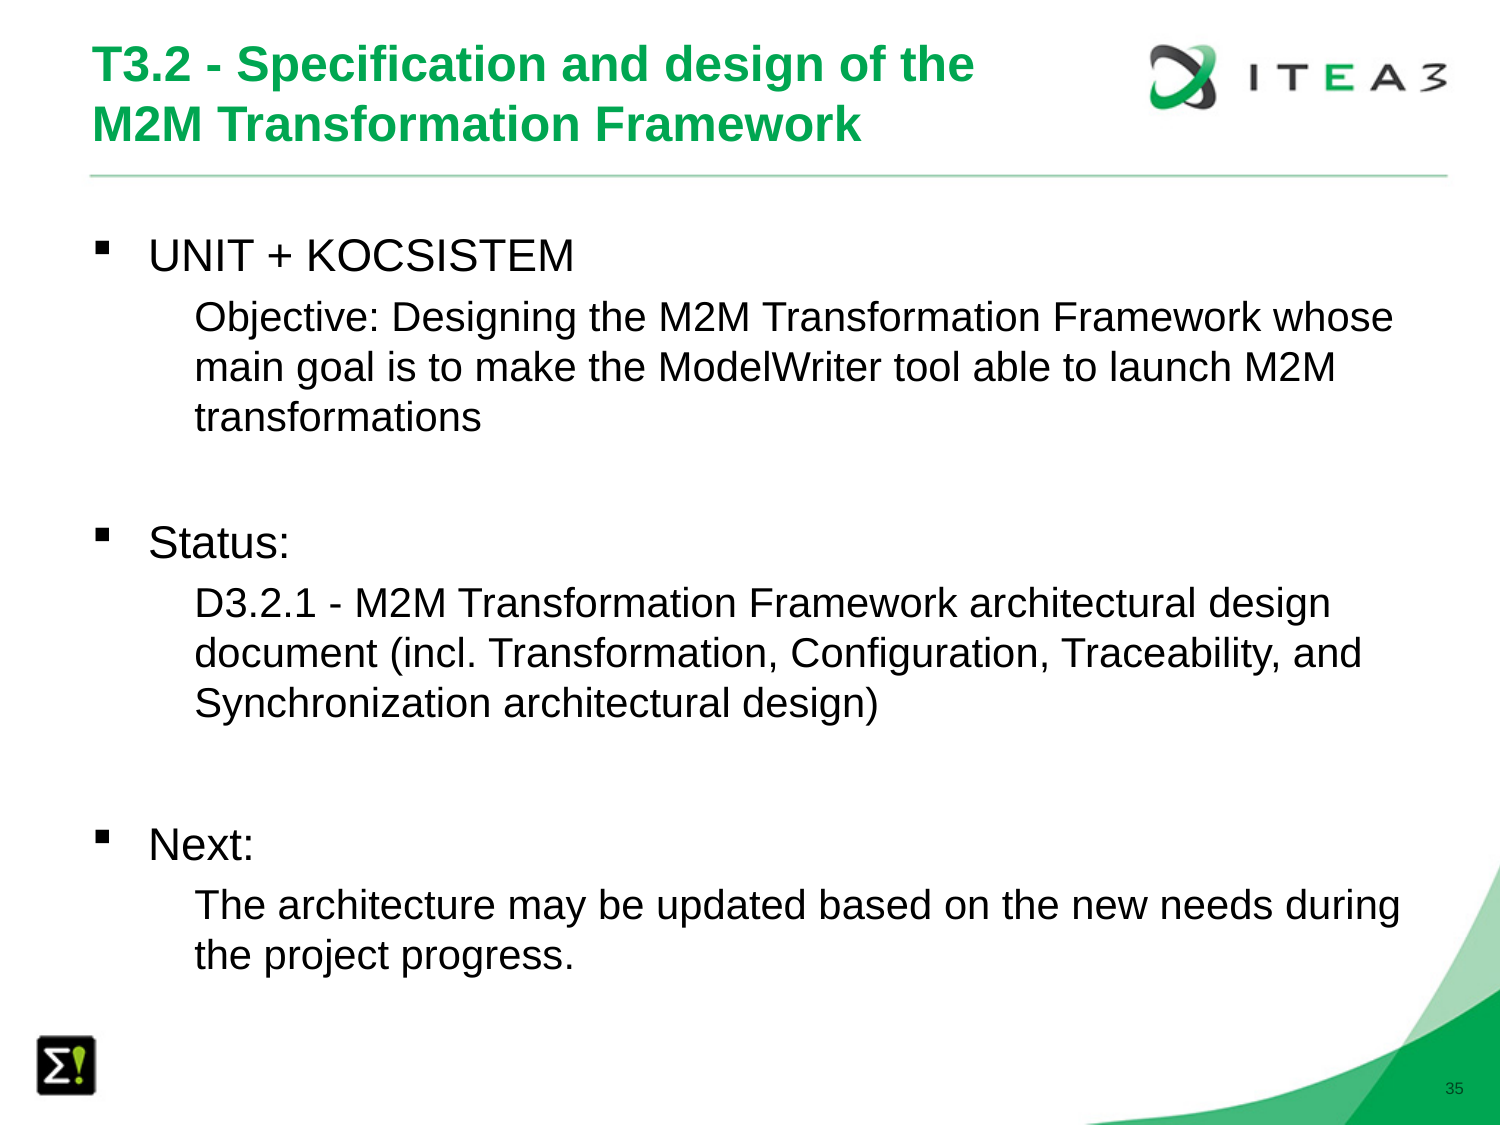

# T3.2 - Specification and design of the M2M Transformation Framework
UNIT + KOCSISTEM
Objective: Designing the M2M Transformation Framework whose main goal is to make the ModelWriter tool able to launch M2M transformations

Status:
D3.2.1 - M2M Transformation Framework architectural design document (incl. Transformation, Configuration, Traceability, and Synchronization architectural design)

Next:
The architecture may be updated based on the new needs during the project progress.